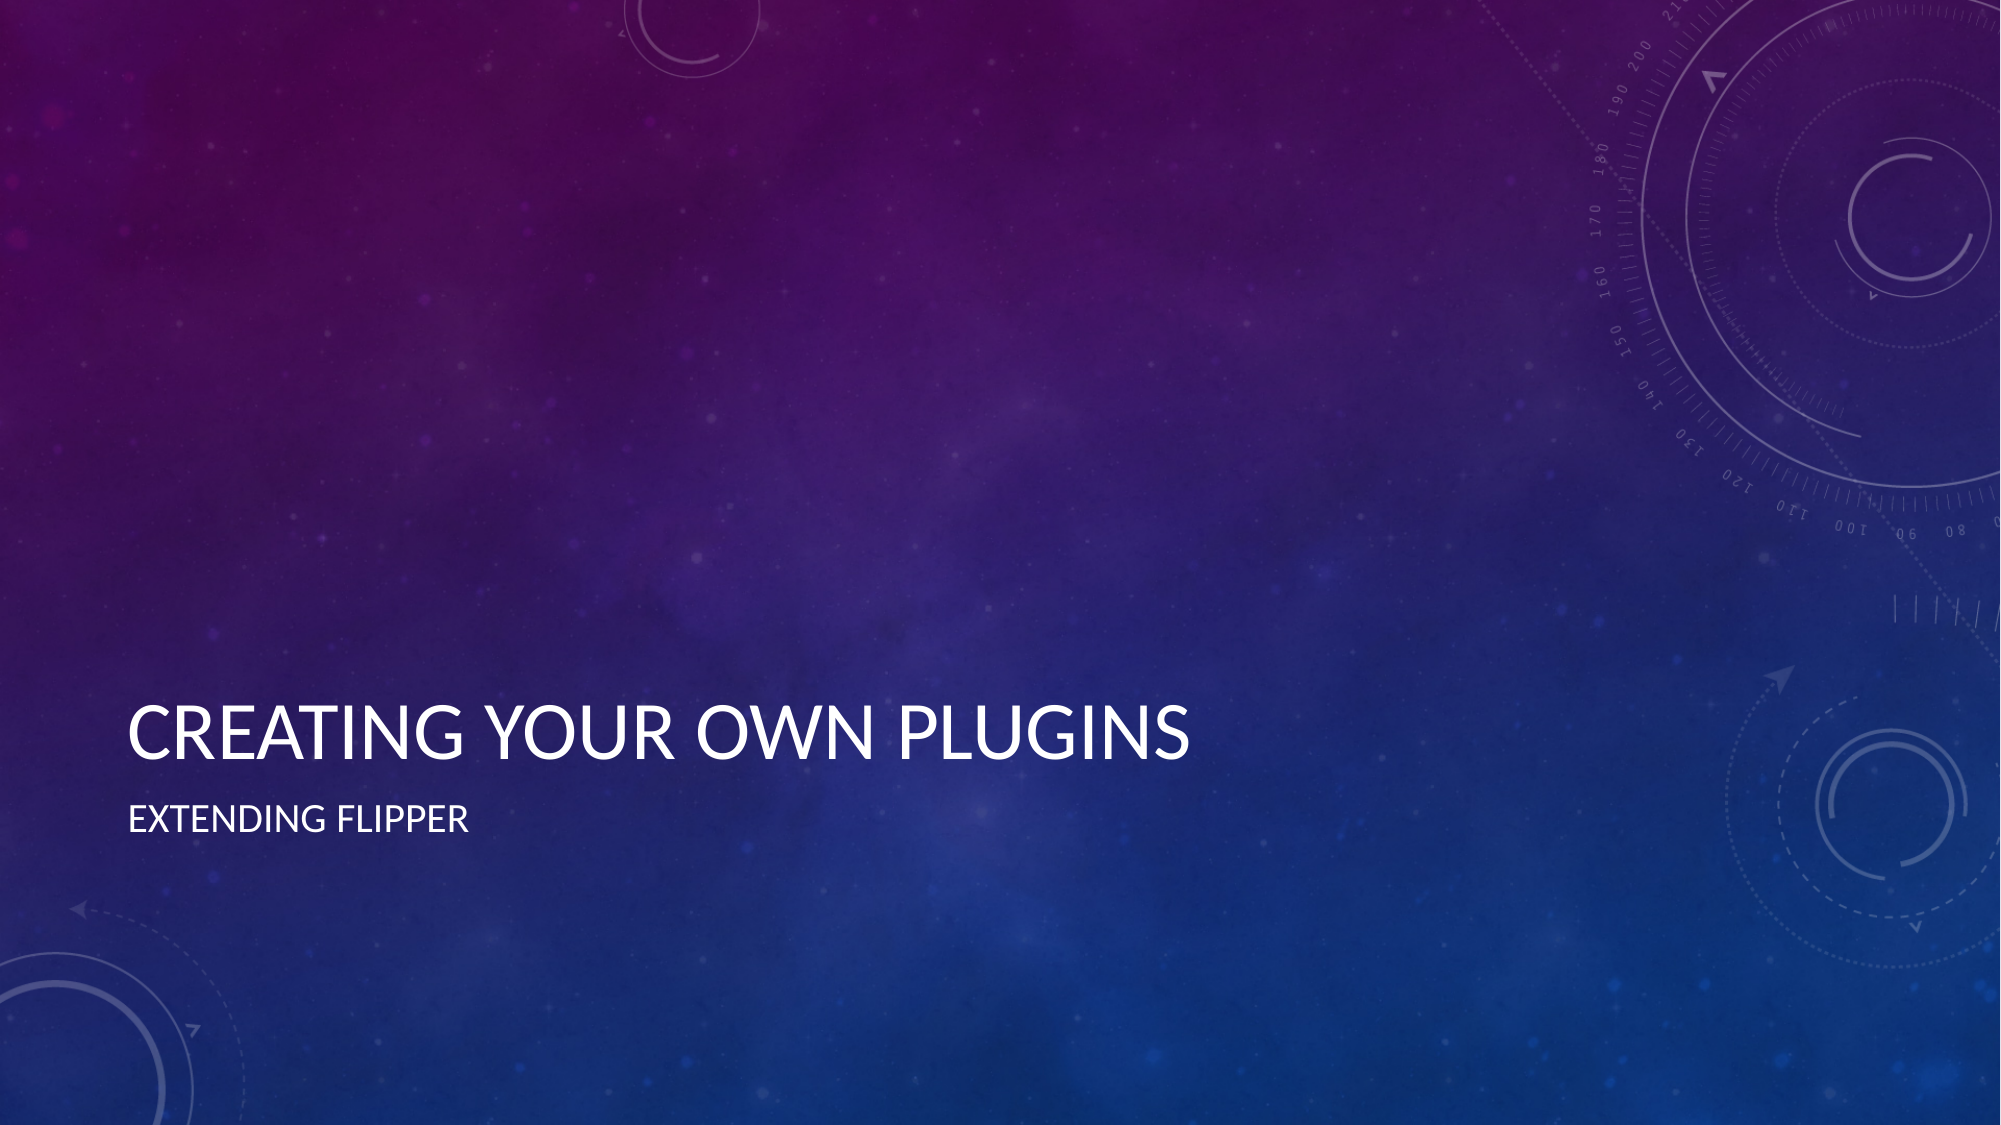

# Creating your own plugins
Extending flipper